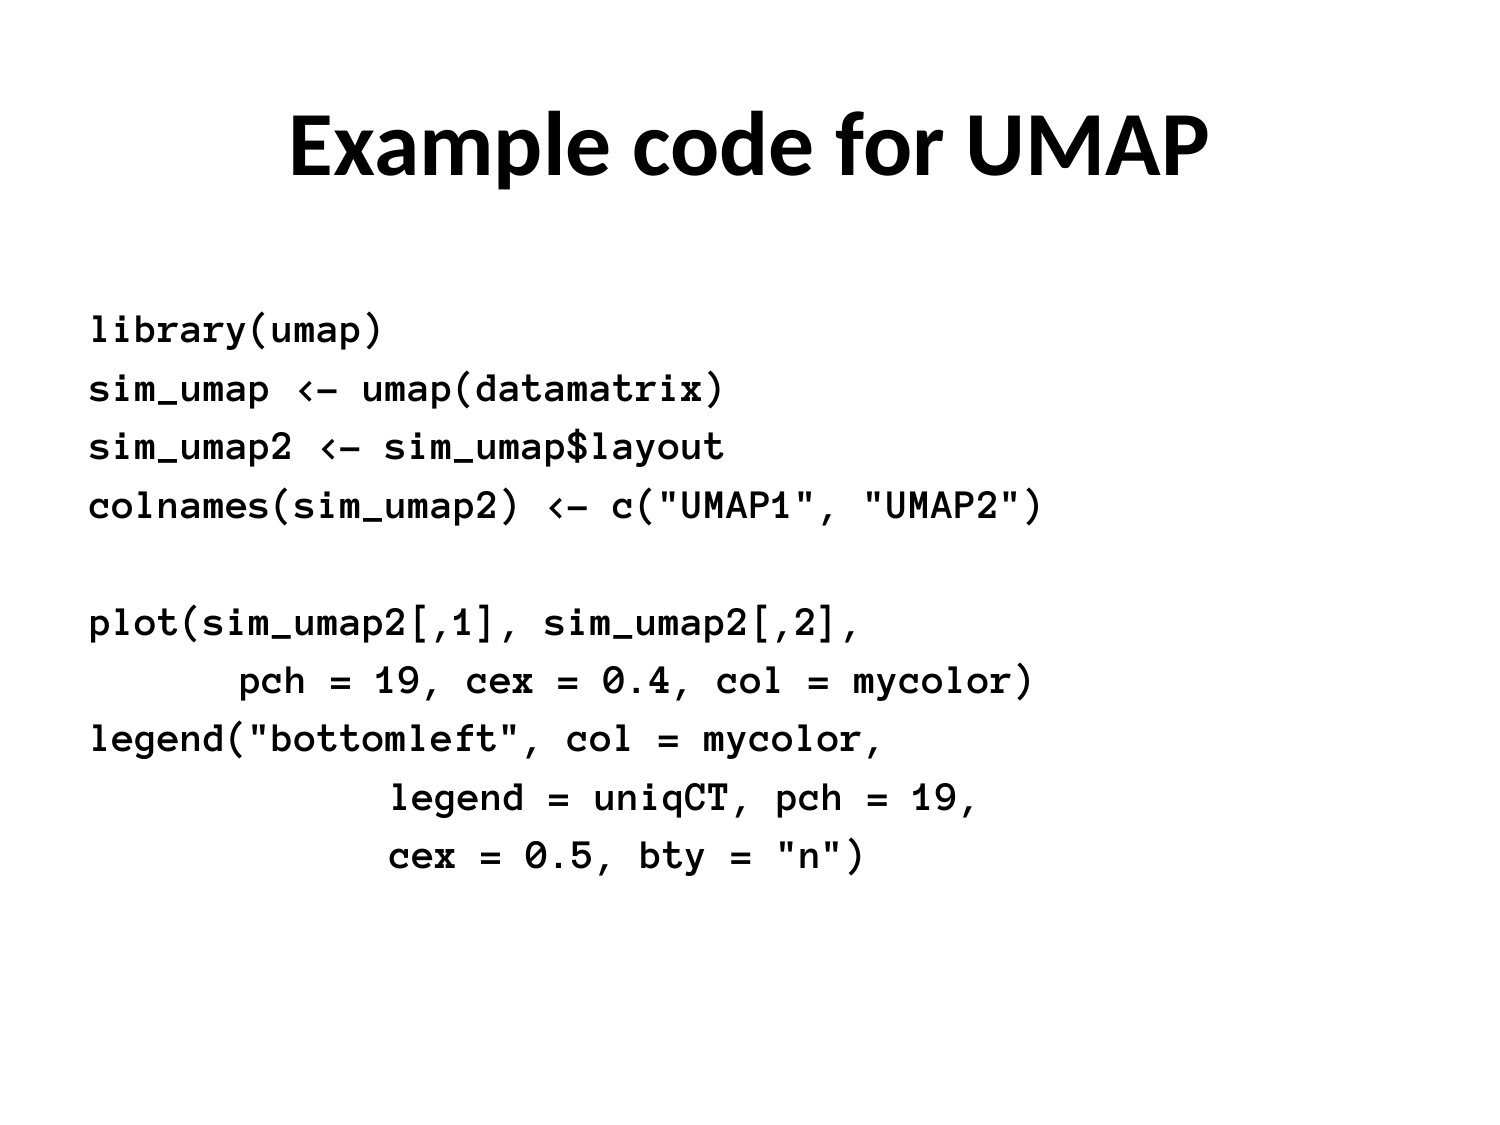

# Example code for UMAP
library(umap)
sim_umap <- umap(datamatrix)
sim_umap2 <- sim_umap$layout
colnames(sim_umap2) <- c("UMAP1", "UMAP2")

plot(sim_umap2[,1], sim_umap2[,2],
	pch = 19, cex = 0.4, col = mycolor)
legend("bottomleft", col = mycolor,
		legend = uniqCT, pch = 19,
		cex = 0.5, bty = "n")